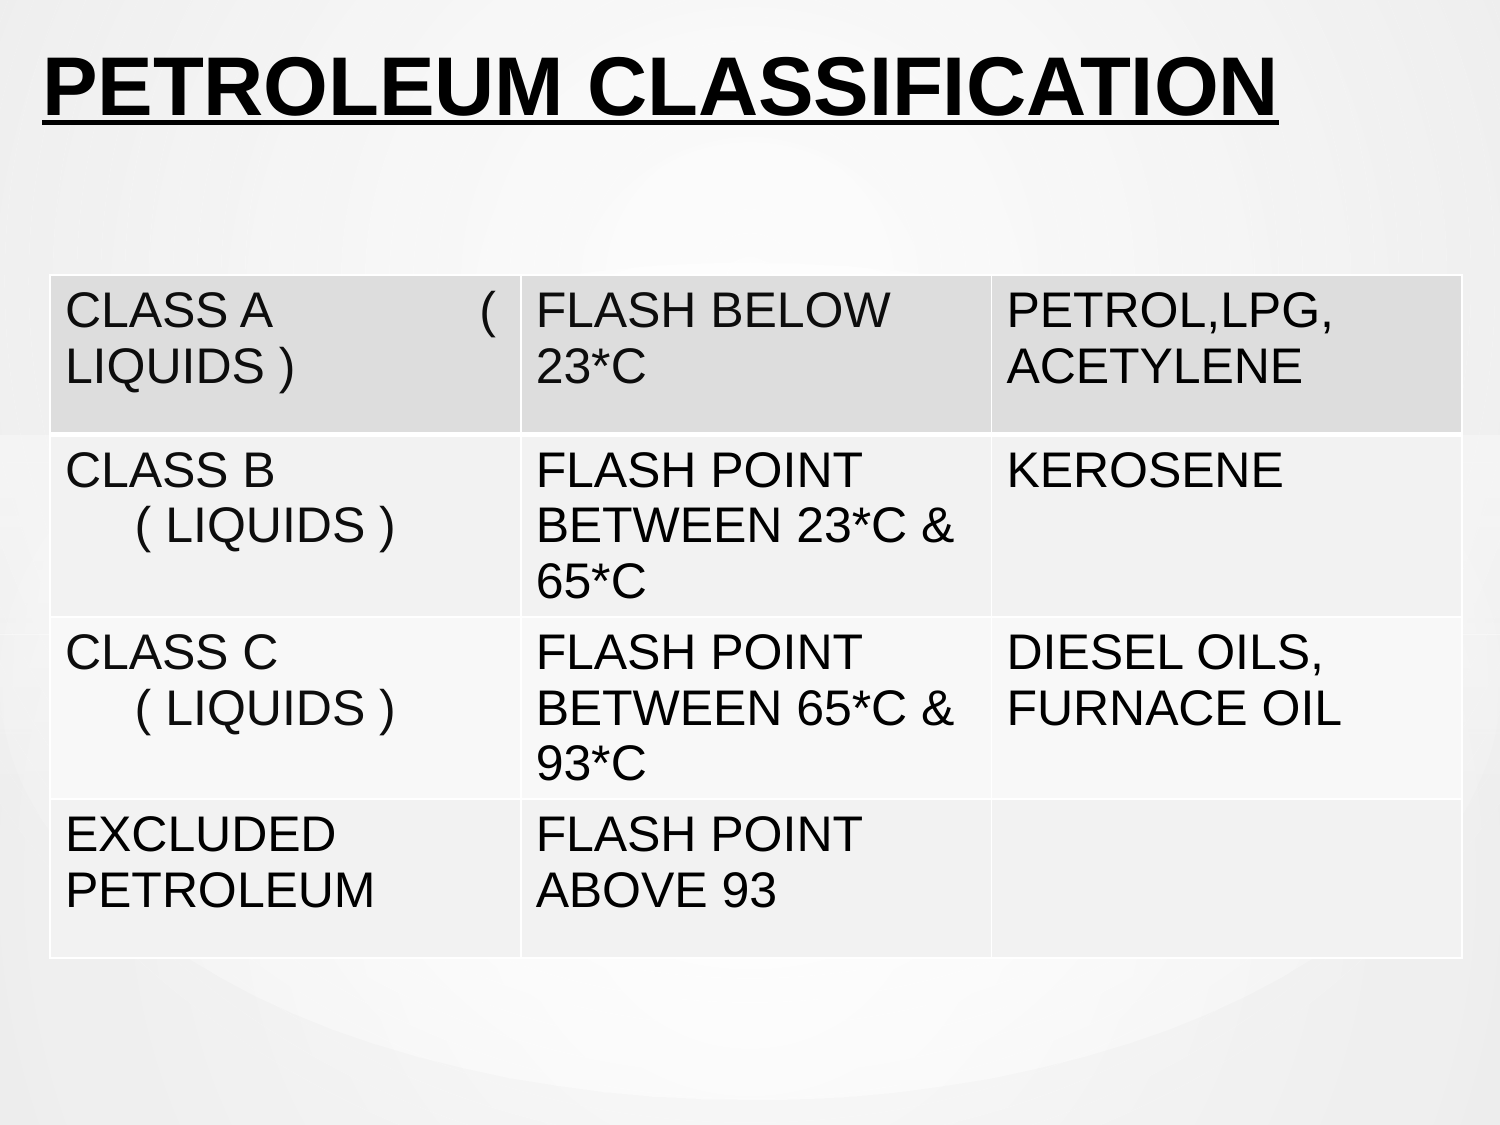

# PETROLEUM CLASSIFICATION
| CLASS A ( LIQUIDS ) | FLASH BELOW 23\*C | PETROL,LPG, ACETYLENE |
| --- | --- | --- |
| CLASS B ( LIQUIDS ) | FLASH POINT BETWEEN 23\*C & 65\*C | KEROSENE |
| CLASS C ( LIQUIDS ) | FLASH POINT BETWEEN 65\*C & 93\*C | DIESEL OILS, FURNACE OIL |
| EXCLUDED PETROLEUM | FLASH POINT ABOVE 93 |  |